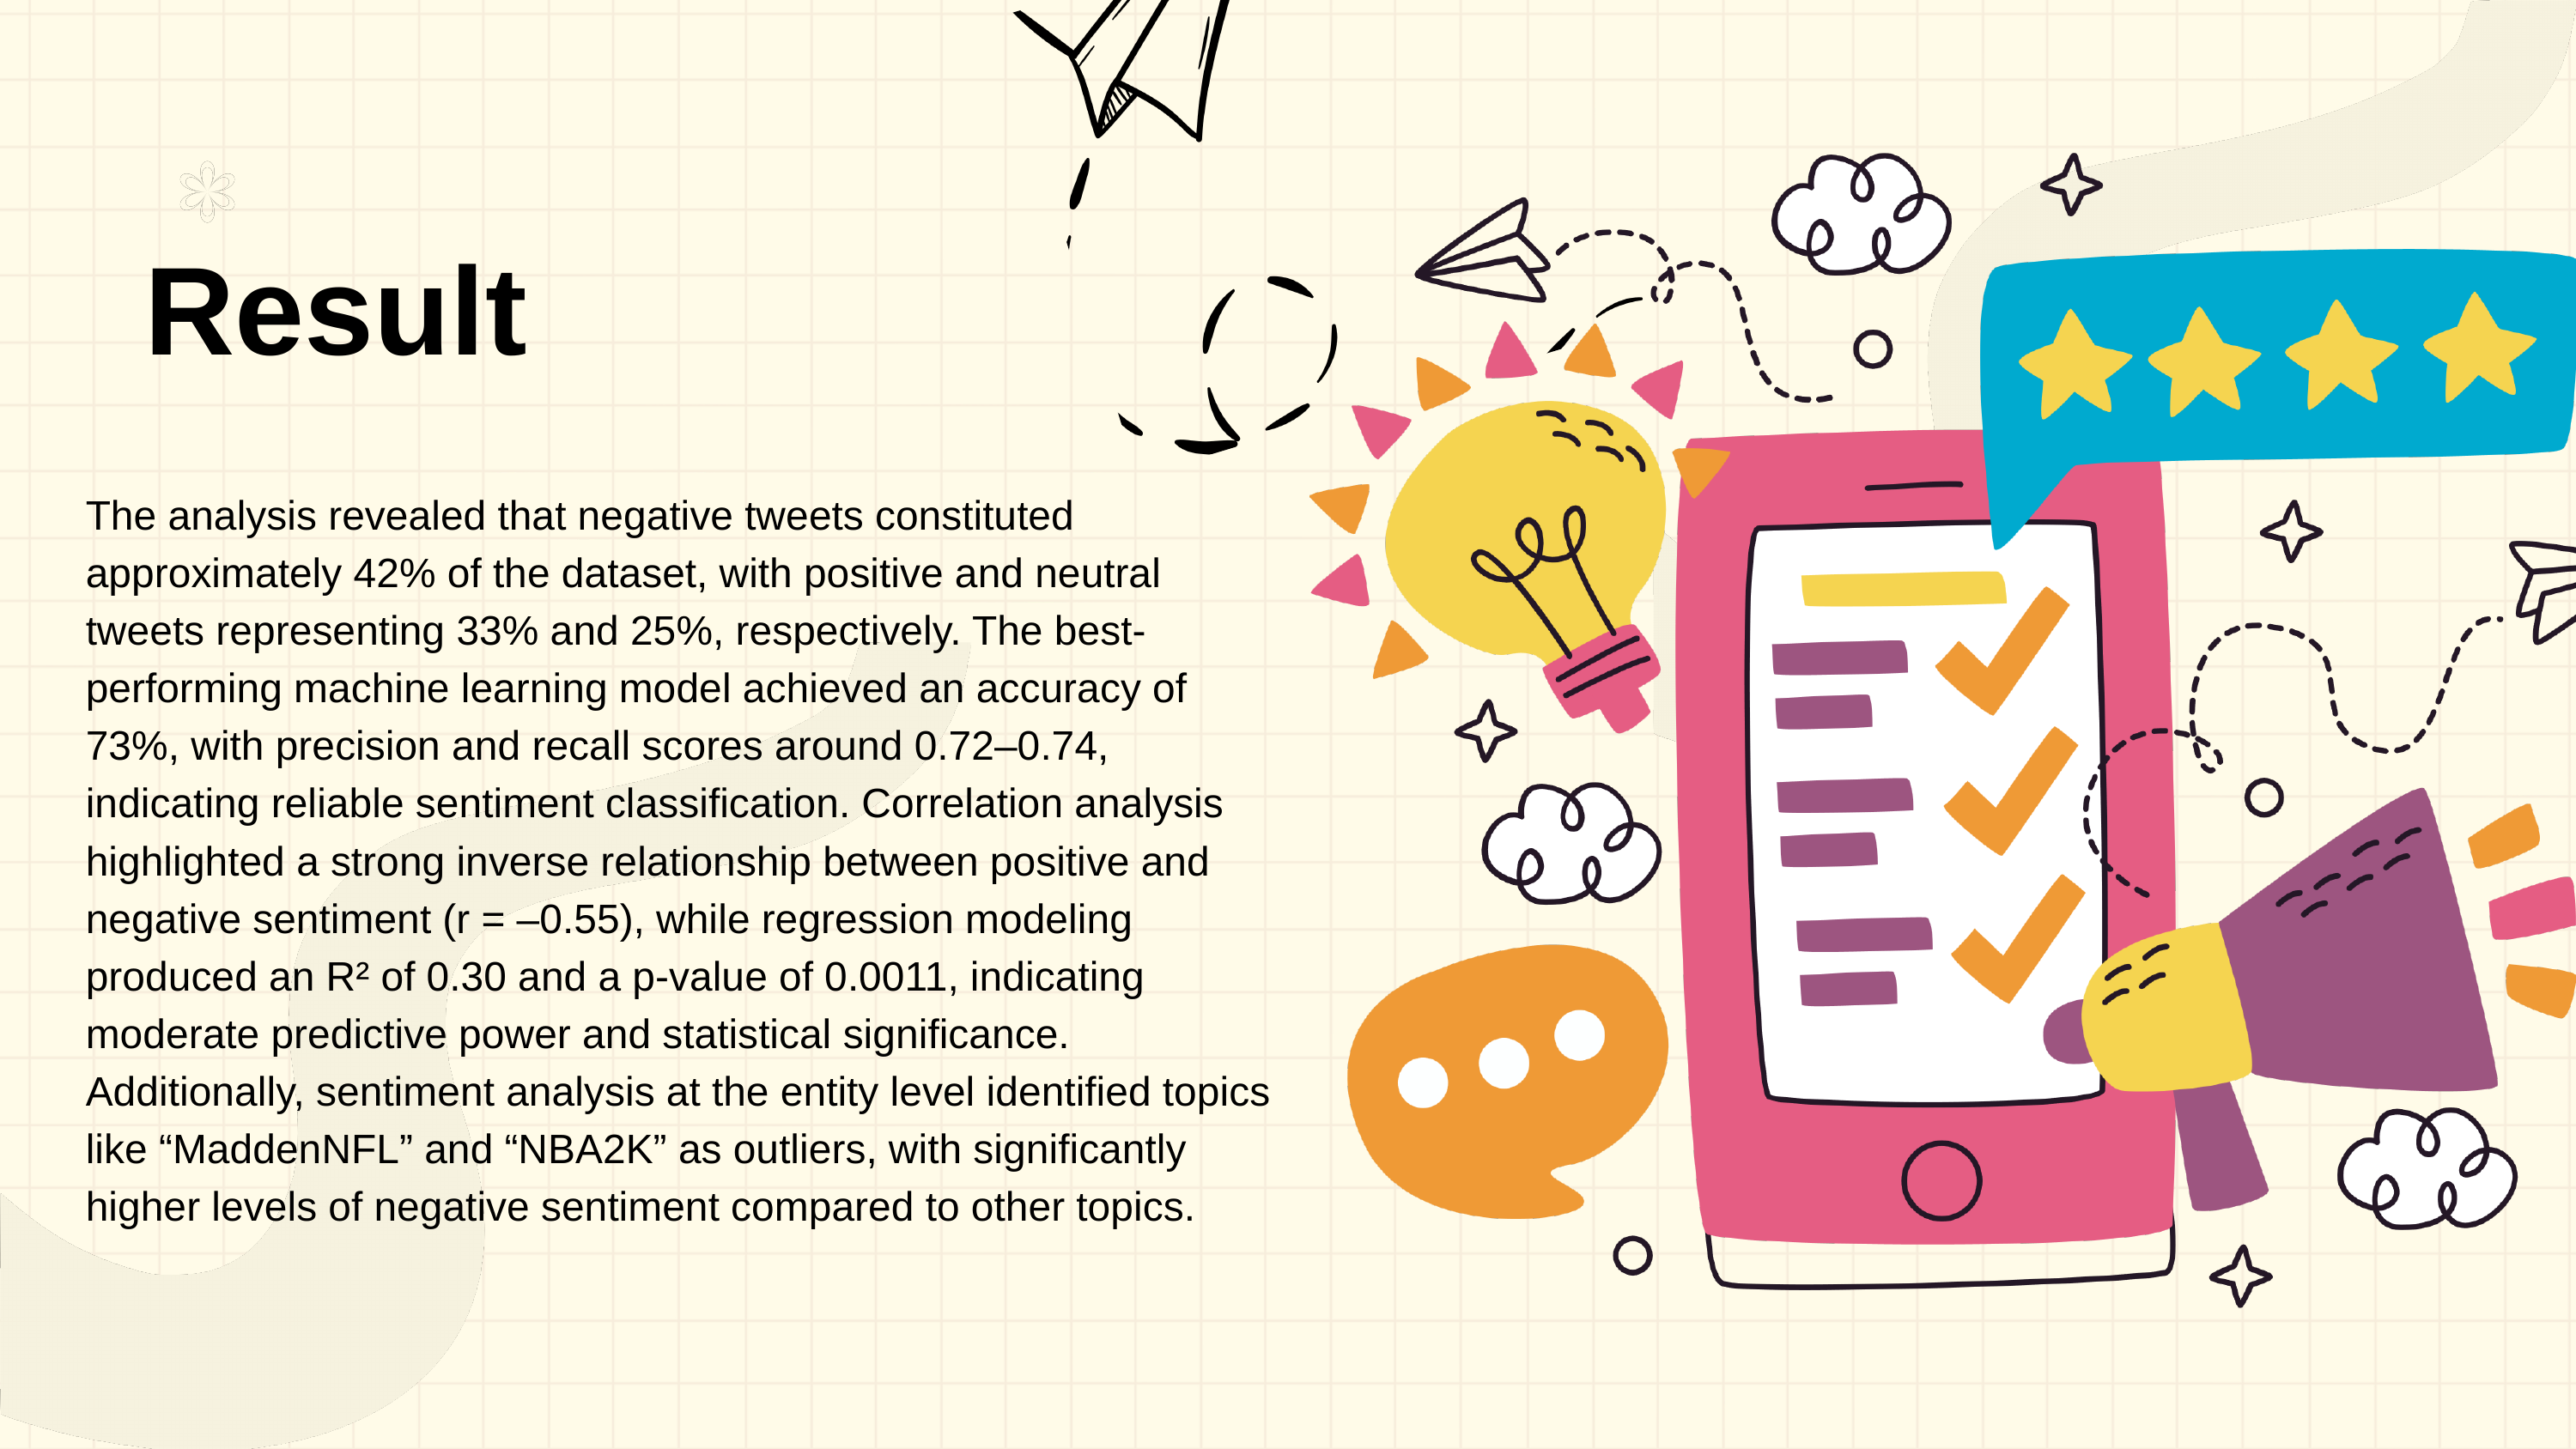

Result

The analysis revealed that negative tweets constituted approximately 42% of the dataset, with positive and neutral tweets representing 33% and 25%, respectively. The best-performing machine learning model achieved an accuracy of 73%, with precision and recall scores around 0.72–0.74, indicating reliable sentiment classification. Correlation analysis highlighted a strong inverse relationship between positive and negative sentiment (r = –0.55), while regression modeling produced an R² of 0.30 and a p-value of 0.0011, indicating moderate predictive power and statistical significance. Additionally, sentiment analysis at the entity level identified topics like “MaddenNFL” and “NBA2K” as outliers, with significantly higher levels of negative sentiment compared to other topics.